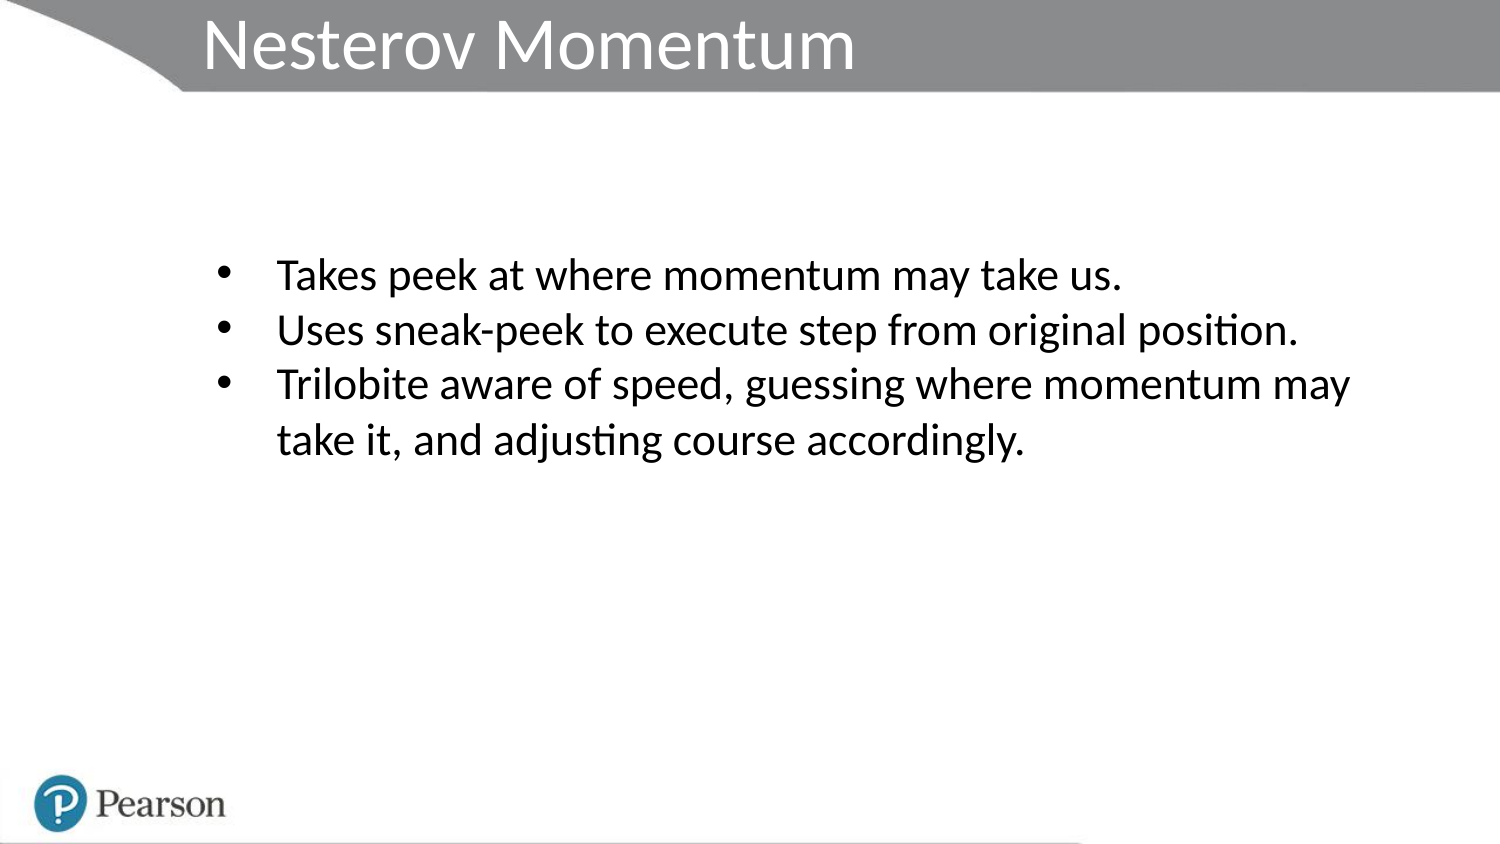

Nesterov Momentum
Takes peek at where momentum may take us.
Uses sneak-peek to execute step from original position.
Trilobite aware of speed, guessing where momentum may take it, and adjusting course accordingly.